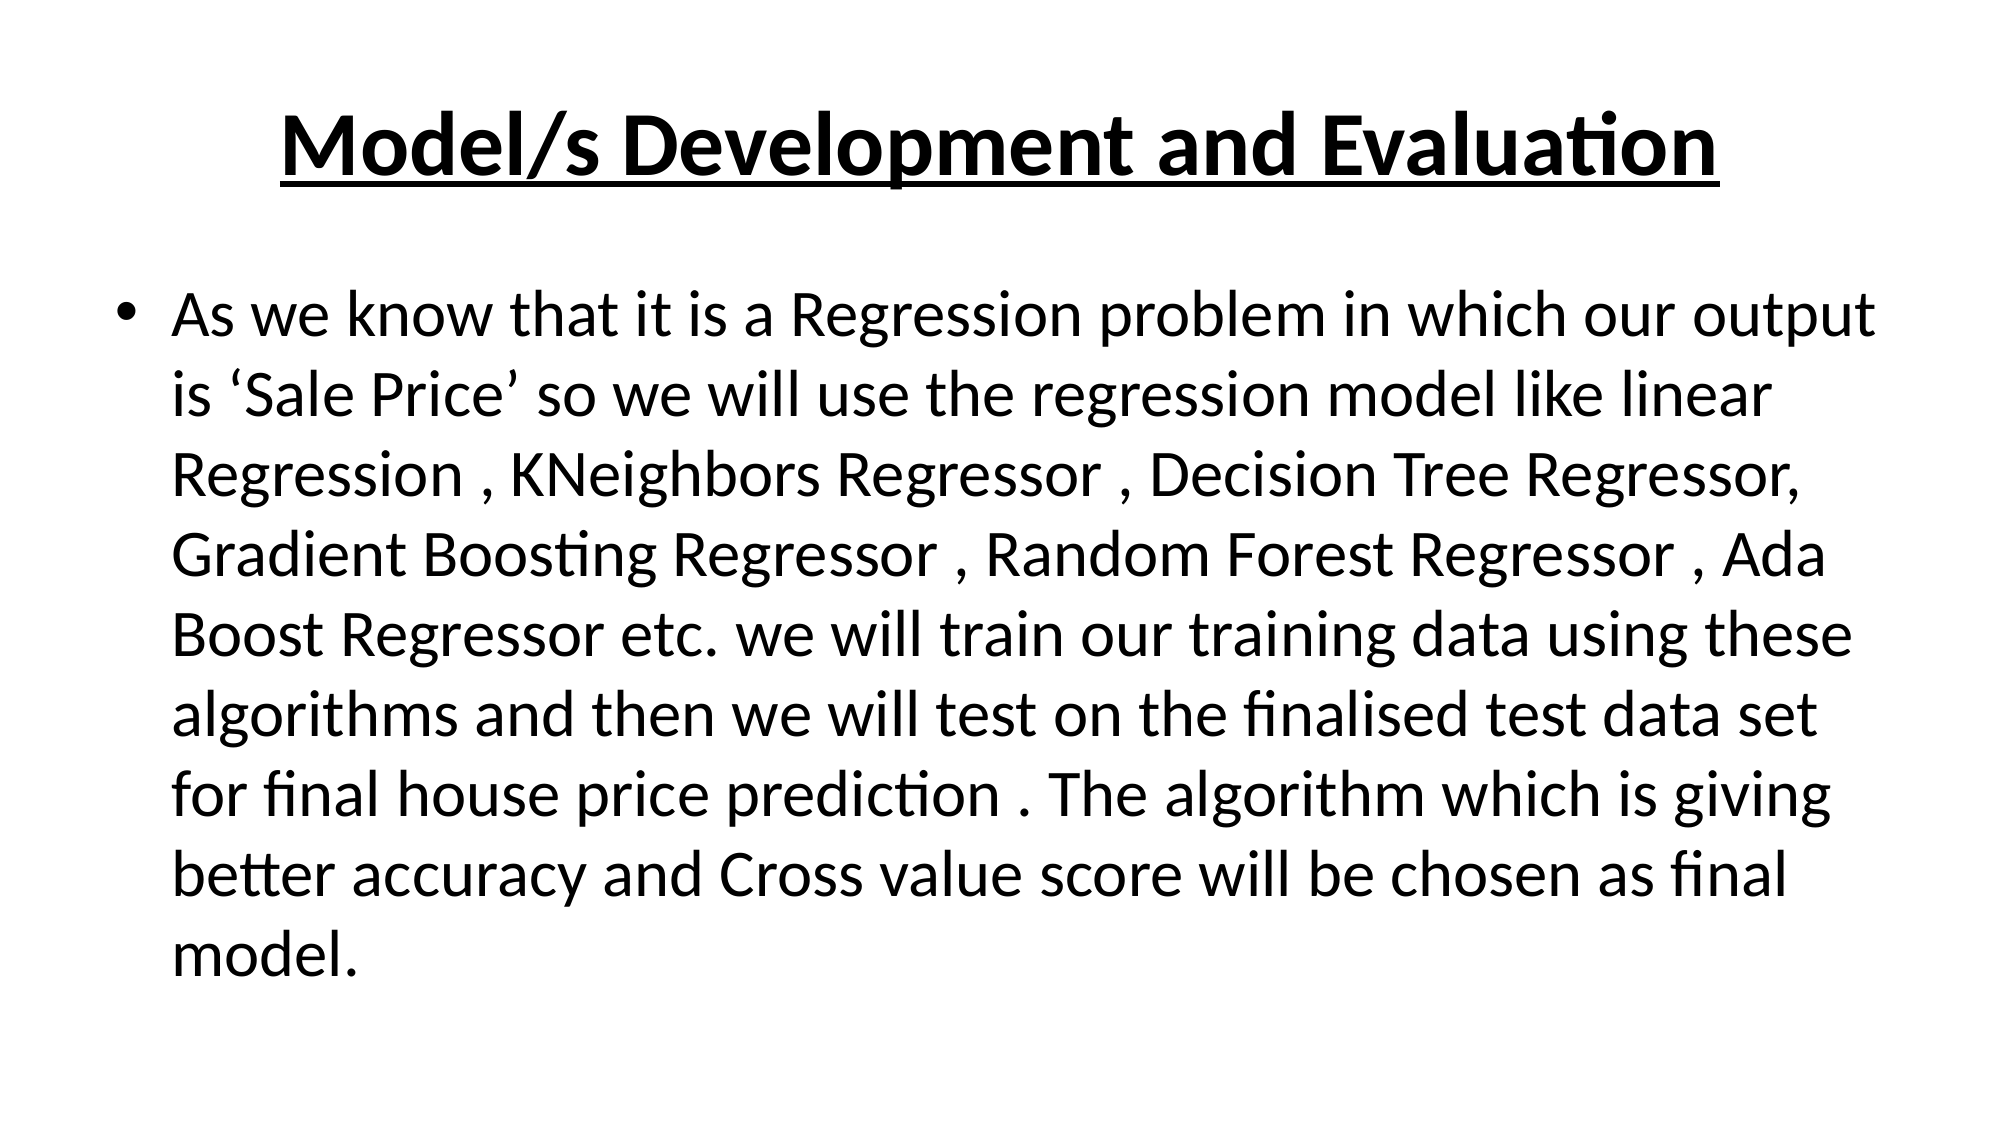

# Model/s Development and Evaluation
As we know that it is a Regression problem in which our output is ‘Sale Price’ so we will use the regression model like linear Regression , KNeighbors Regressor , Decision Tree Regressor, Gradient Boosting Regressor , Random Forest Regressor , Ada Boost Regressor etc. we will train our training data using these algorithms and then we will test on the finalised test data set for final house price prediction . The algorithm which is giving better accuracy and Cross value score will be chosen as final model.